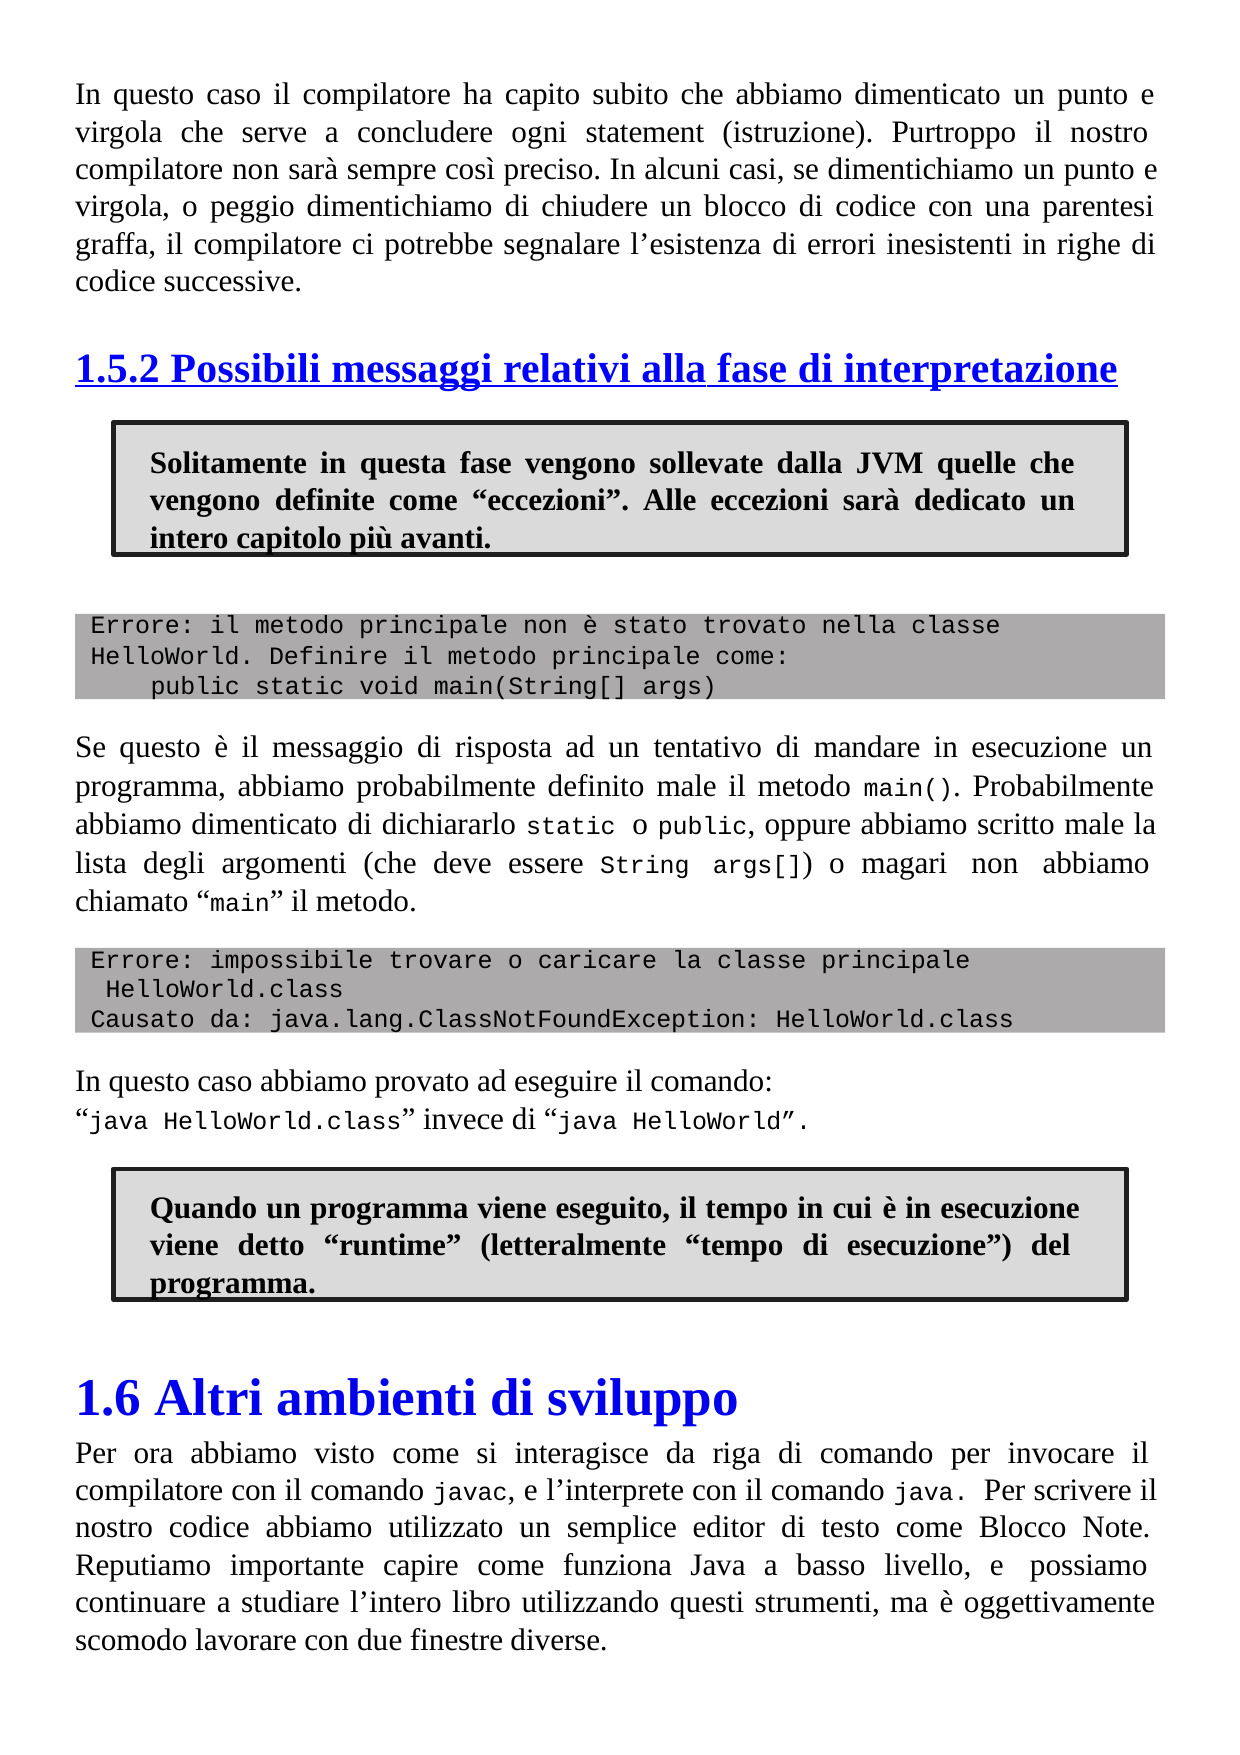

In questo caso il compilatore ha capito subito che abbiamo dimenticato un punto e  virgola che serve a concludere ogni statement (istruzione). Purtroppo il nostro  compilatore non sarà sempre così preciso. In alcuni casi, se dimentichiamo un punto e  virgola, o peggio dimentichiamo di chiudere un blocco di codice con una parentesi  graffa, il compilatore ci potrebbe segnalare l’esistenza di errori inesistenti in righe di  codice successive.

1.5.2 Possibili messaggi relativi alla fase di interpretazione
Solitamente in questa fase vengono sollevate dalla JVM quelle che  vengono definite come “eccezioni”. Alle eccezioni sarà dedicato un  intero capitolo più avanti.
Errore: il metodo principale non è stato trovato nella classe
HelloWorld. Definire il metodo principale come:  public static void main(String[] args)
Se questo è il messaggio di risposta ad un tentativo di mandare in esecuzione un  programma, abbiamo probabilmente definito male il metodo main(). Probabilmente  abbiamo dimenticato di dichiararlo static o public, oppure abbiamo scritto male la  lista degli argomenti (che deve essere String args[]) o magari non abbiamo  chiamato “main” il metodo.
Errore: impossibile trovare o caricare la classe principale
HelloWorld.class
Causato da: java.lang.ClassNotFoundException: HelloWorld.class
In questo caso abbiamo provato ad eseguire il comando:  “java HelloWorld.class” invece di “java HelloWorld”.
Quando un programma viene eseguito, il tempo in cui è in esecuzione  viene detto “runtime” (letteralmente “tempo di esecuzione”) del  programma.
1.6 Altri ambienti di sviluppo
Per ora abbiamo visto come si interagisce da riga di comando per invocare il  compilatore con il comando javac, e l’interprete con il comando java. Per scrivere il  nostro codice abbiamo utilizzato un semplice editor di testo come Blocco Note.  Reputiamo importante capire come funziona Java a basso livello, e possiamo  continuare a studiare l’intero libro utilizzando questi strumenti, ma è oggettivamente  scomodo lavorare con due finestre diverse.